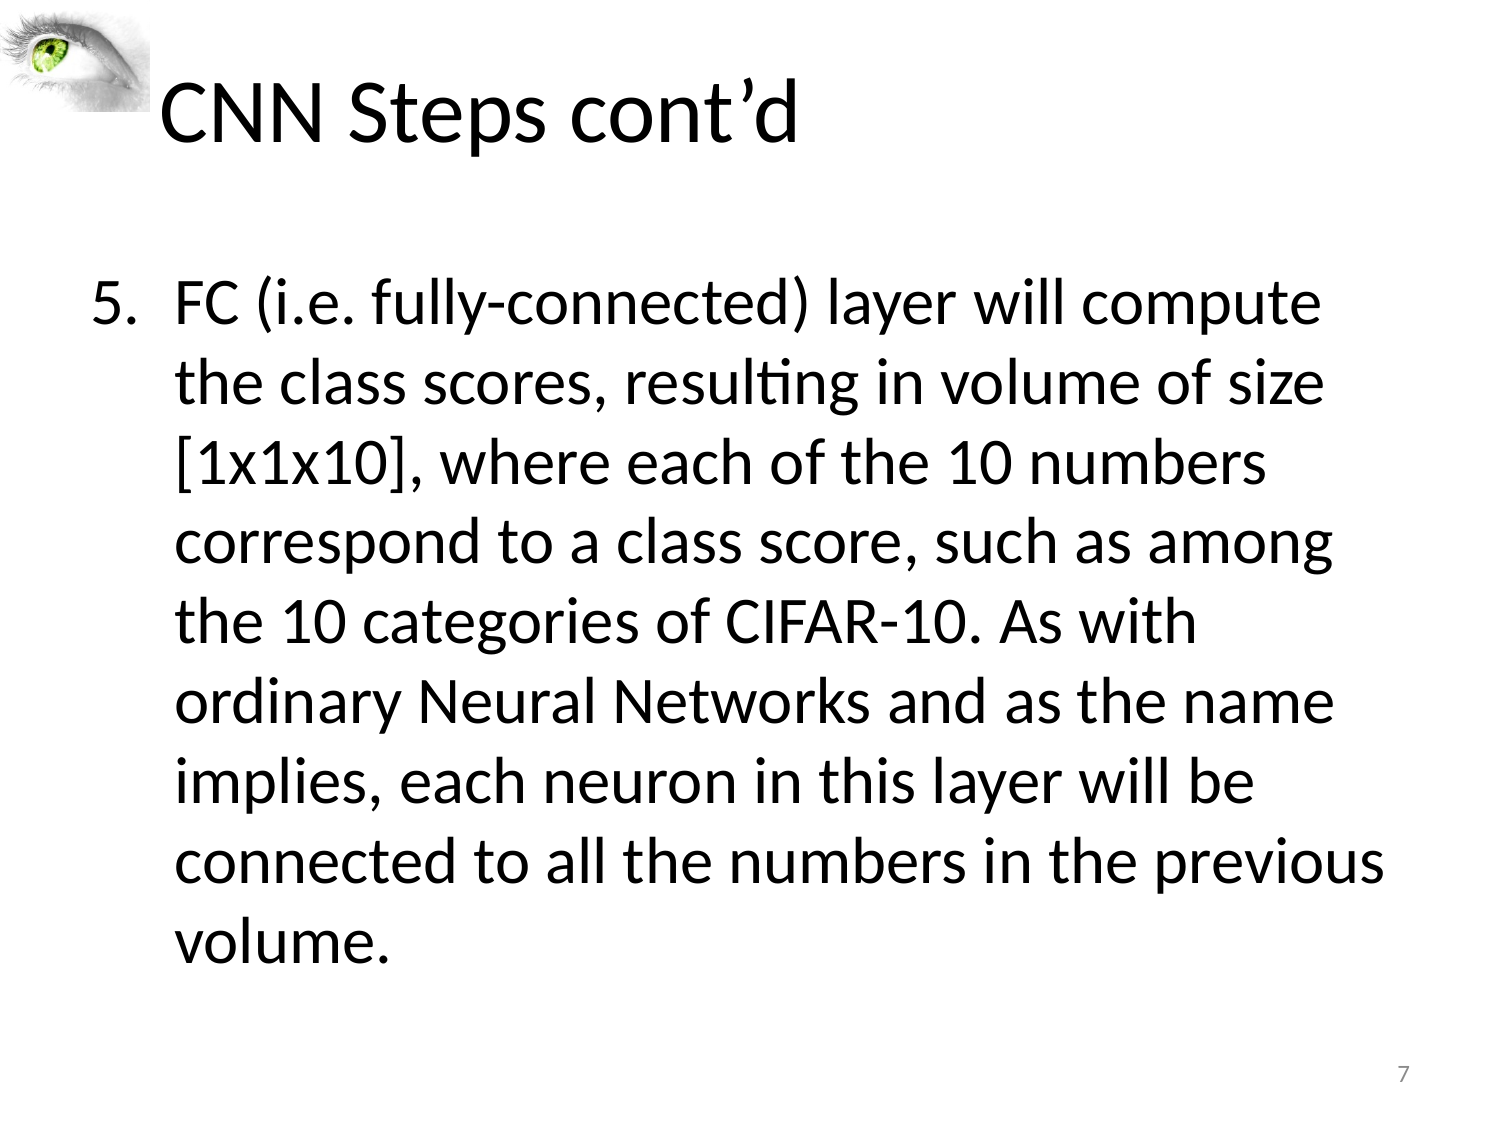

# CNN Steps cont’d
FC (i.e. fully-connected) layer will compute the class scores, resulting in volume of size [1x1x10], where each of the 10 numbers correspond to a class score, such as among the 10 categories of CIFAR-10. As with ordinary Neural Networks and as the name implies, each neuron in this layer will be connected to all the numbers in the previous volume.

7